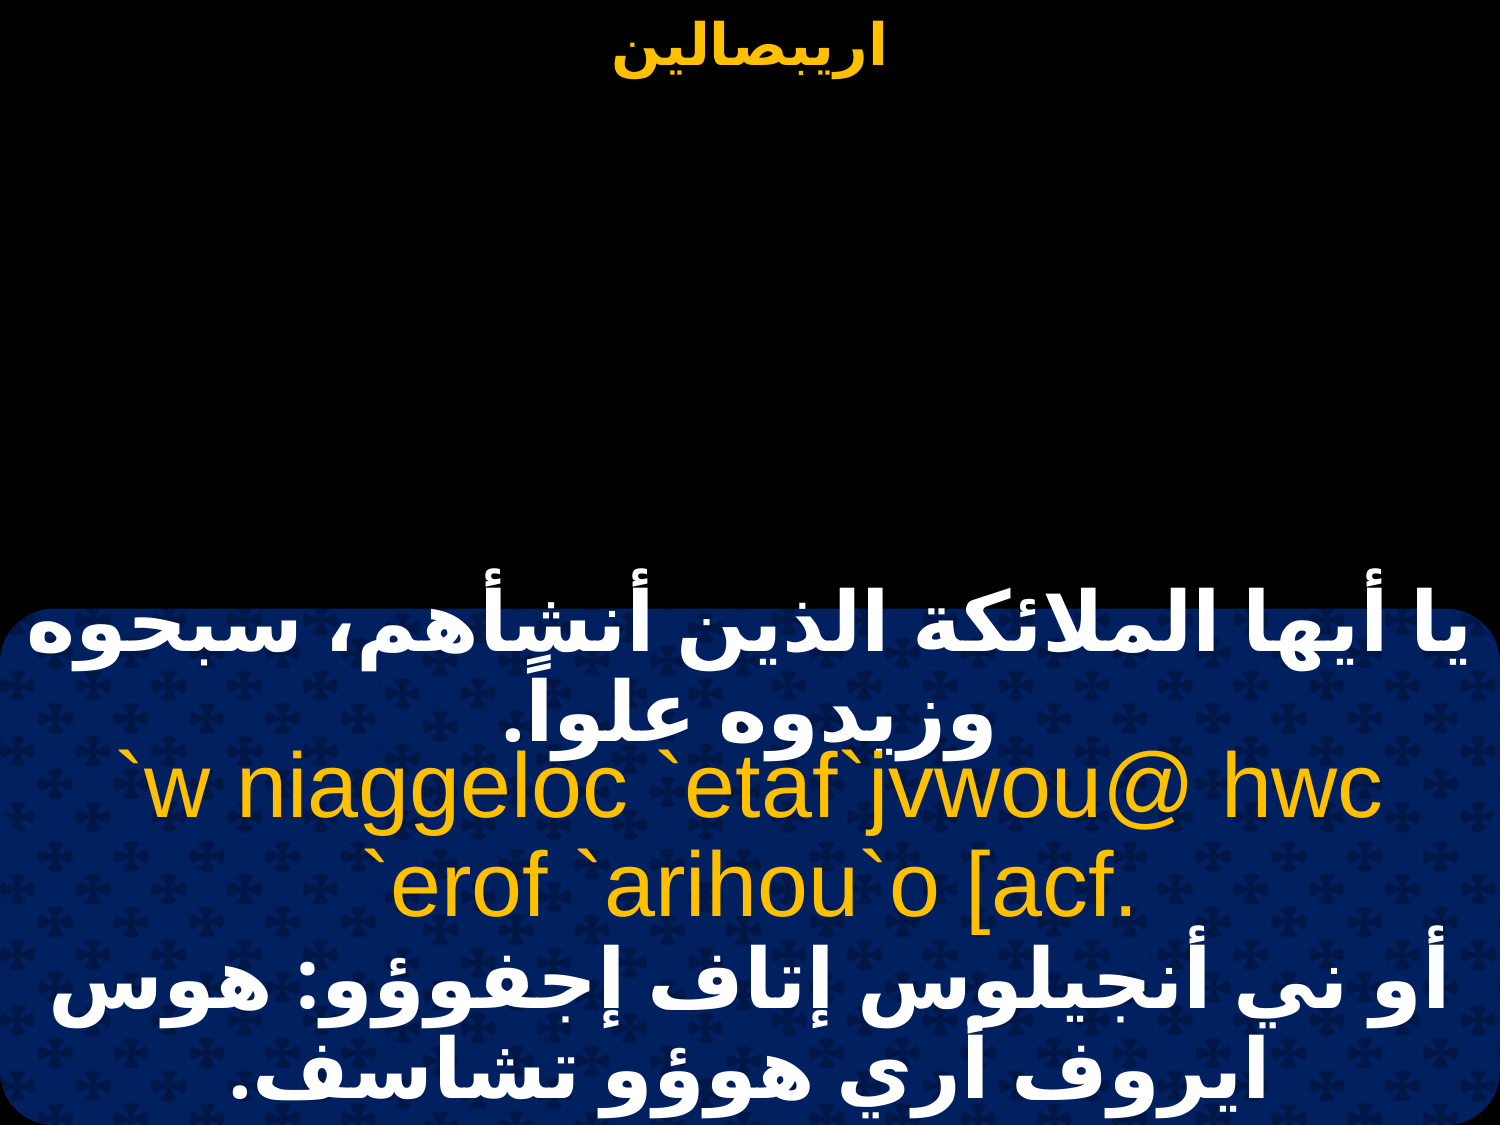

#
يا أيها الملائكة الذين أنشأهم، سبحوه وزيدوه علواً.
`w niaggeloc `etaf`jvwou@ hwc `erof `arihou`o [acf.
أو ني أنجيلوس إتاف إجفوؤو: هوس ايروف أري هوؤو تشاسف.